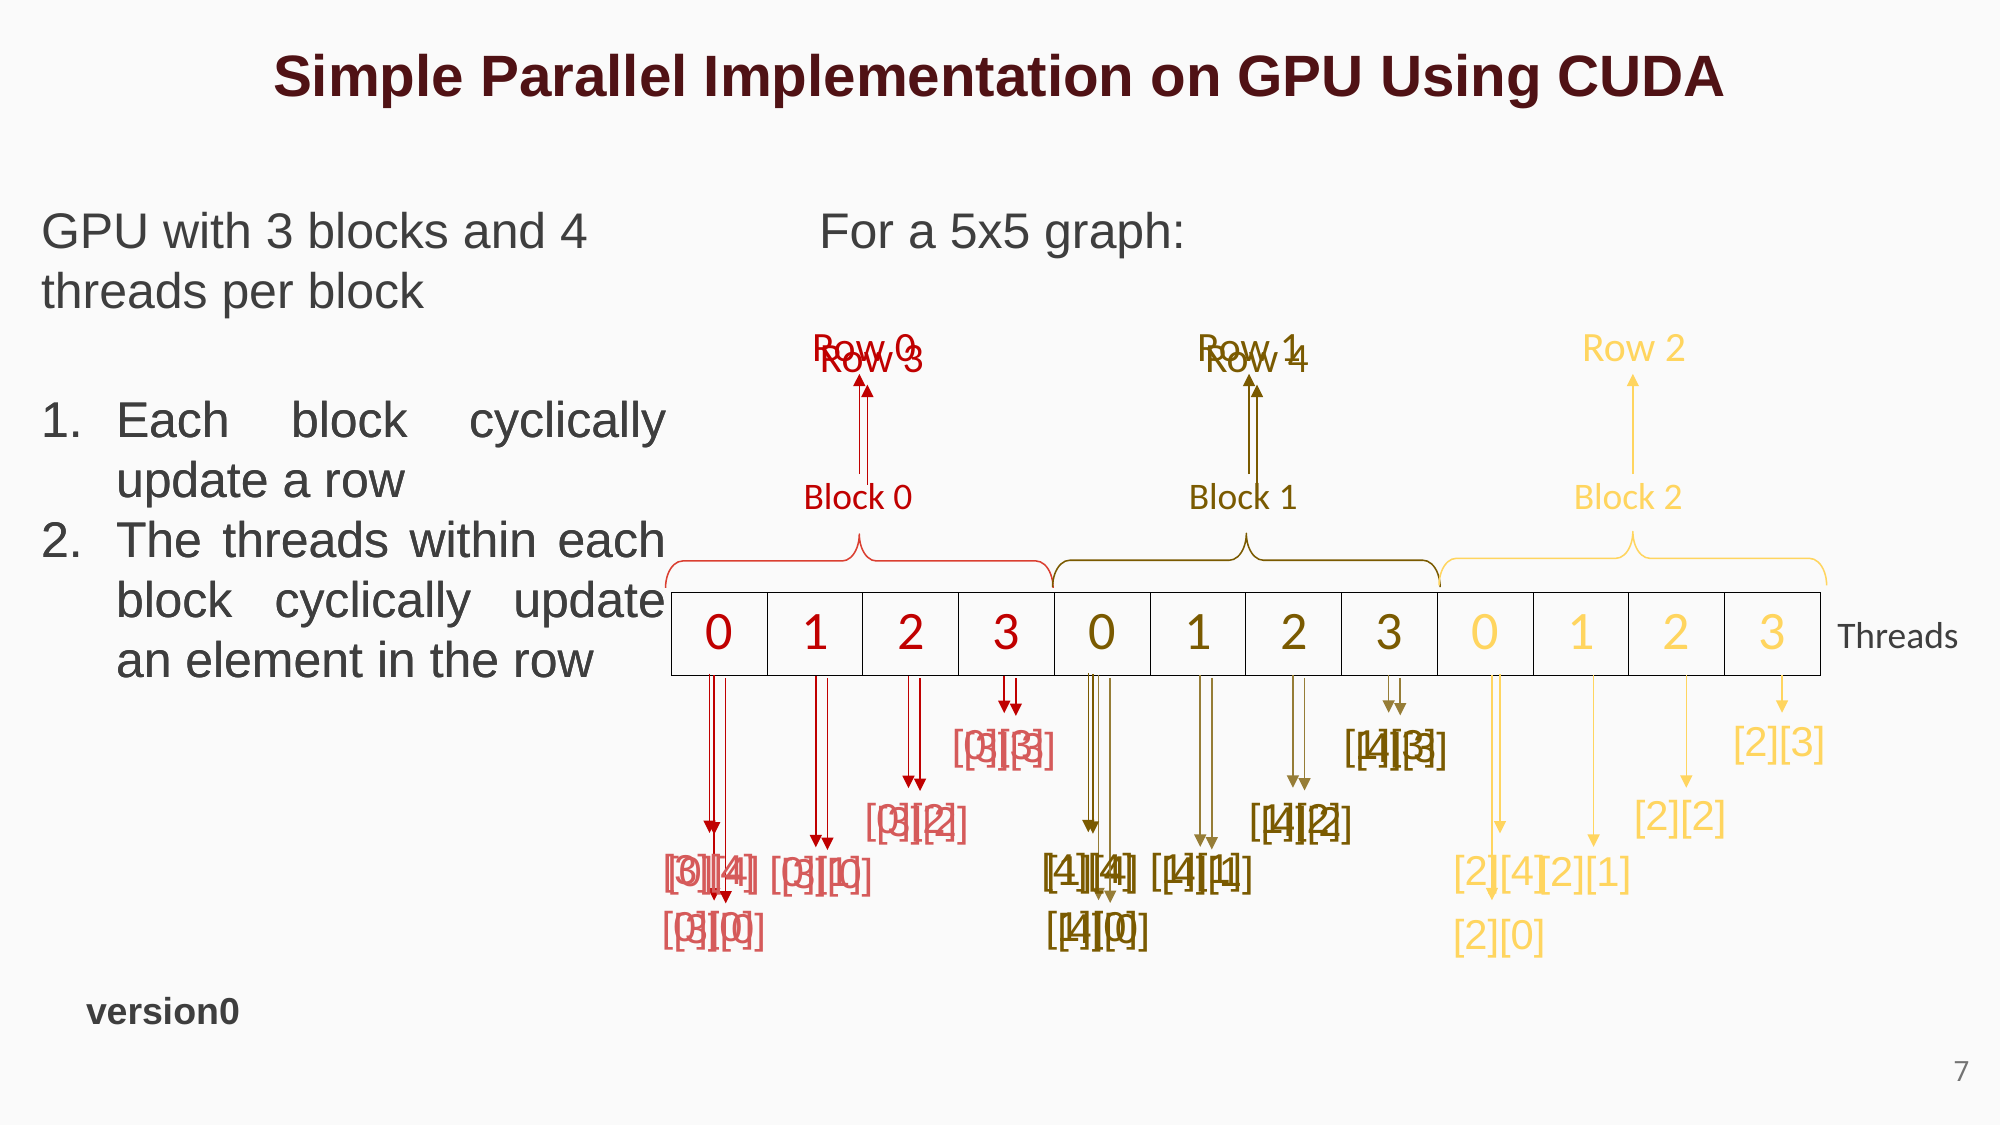

Simple Parallel Implementation on GPU Using CUDA
GPU with 3 blocks and 4 threads per block
For a 5x5 graph:
| Row 0 | Row 1 | Row 2 |
| --- | --- | --- |
| Row 3 | Row 4 |
| --- | --- |

Each block cyclically update a row
The threads within each block cyclically update an element in the row
Each block cyclically update a row
The threads within each block cyclically update an element in the row
| Block 0 | Block 1 | Block 2 |
| --- | --- | --- |
| Threads |
| --- |
| 0 | 1 | 2 | 3 | 0 | 1 | 2 | 3 | 0 | 1 | 2 | 3 |
| --- | --- | --- | --- | --- | --- | --- | --- | --- | --- | --- | --- |
[4][4]
[3][4]
[2][4]
[1][4]
[0][4]
[2][3]
[0][3]
[1][3]
[2][2]
[1][2]
[0][2]
[1][1]
[0][1]
[2][1]
[0][0]
[1][0]
[2][0]
[3][3]
[4][3]
[4][2]
[3][2]
[4][1]
[3][0]
[3][0]
[4][0]
version0
7